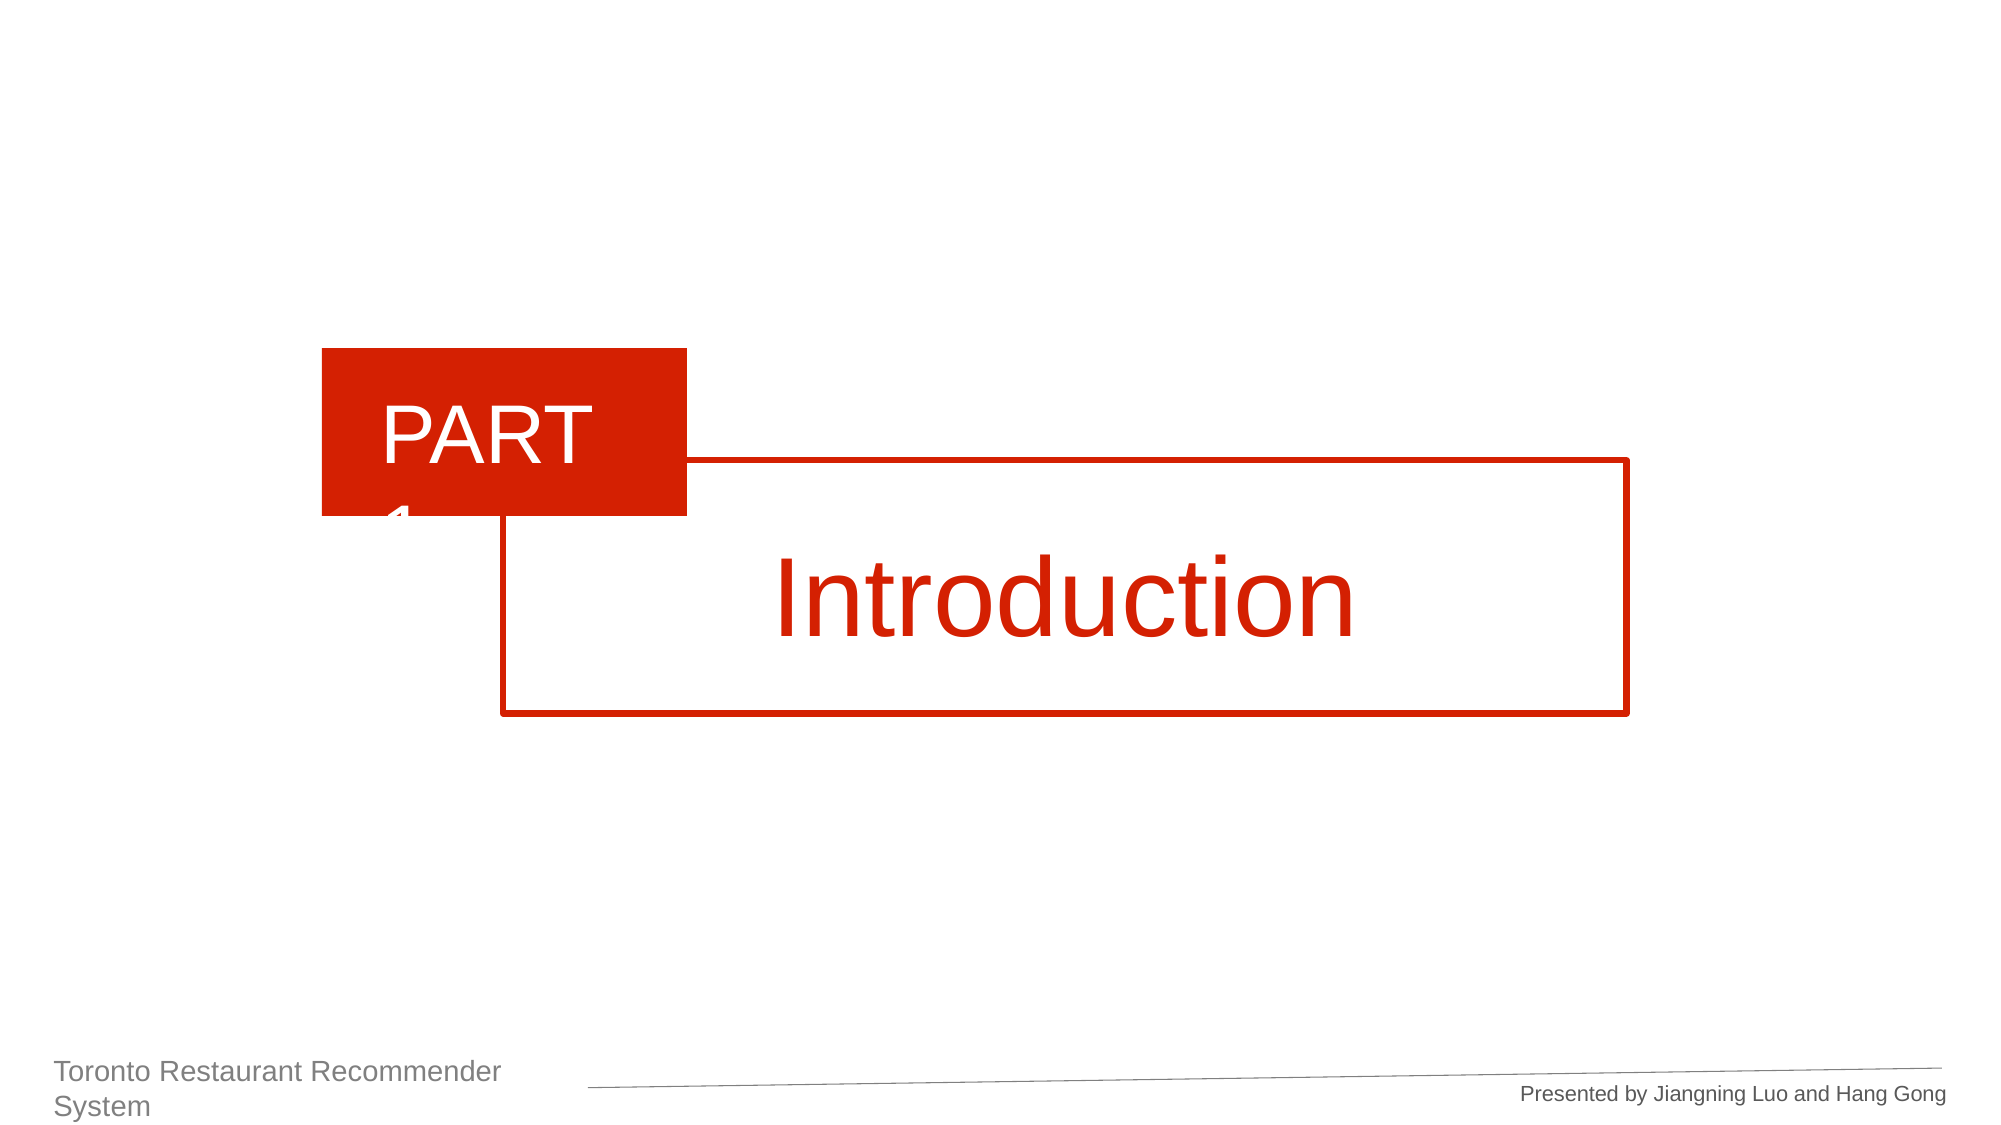

PART 1

Introduction
Toronto Restaurant Recommender System
Presented by Jiangning Luo and Hang Gong